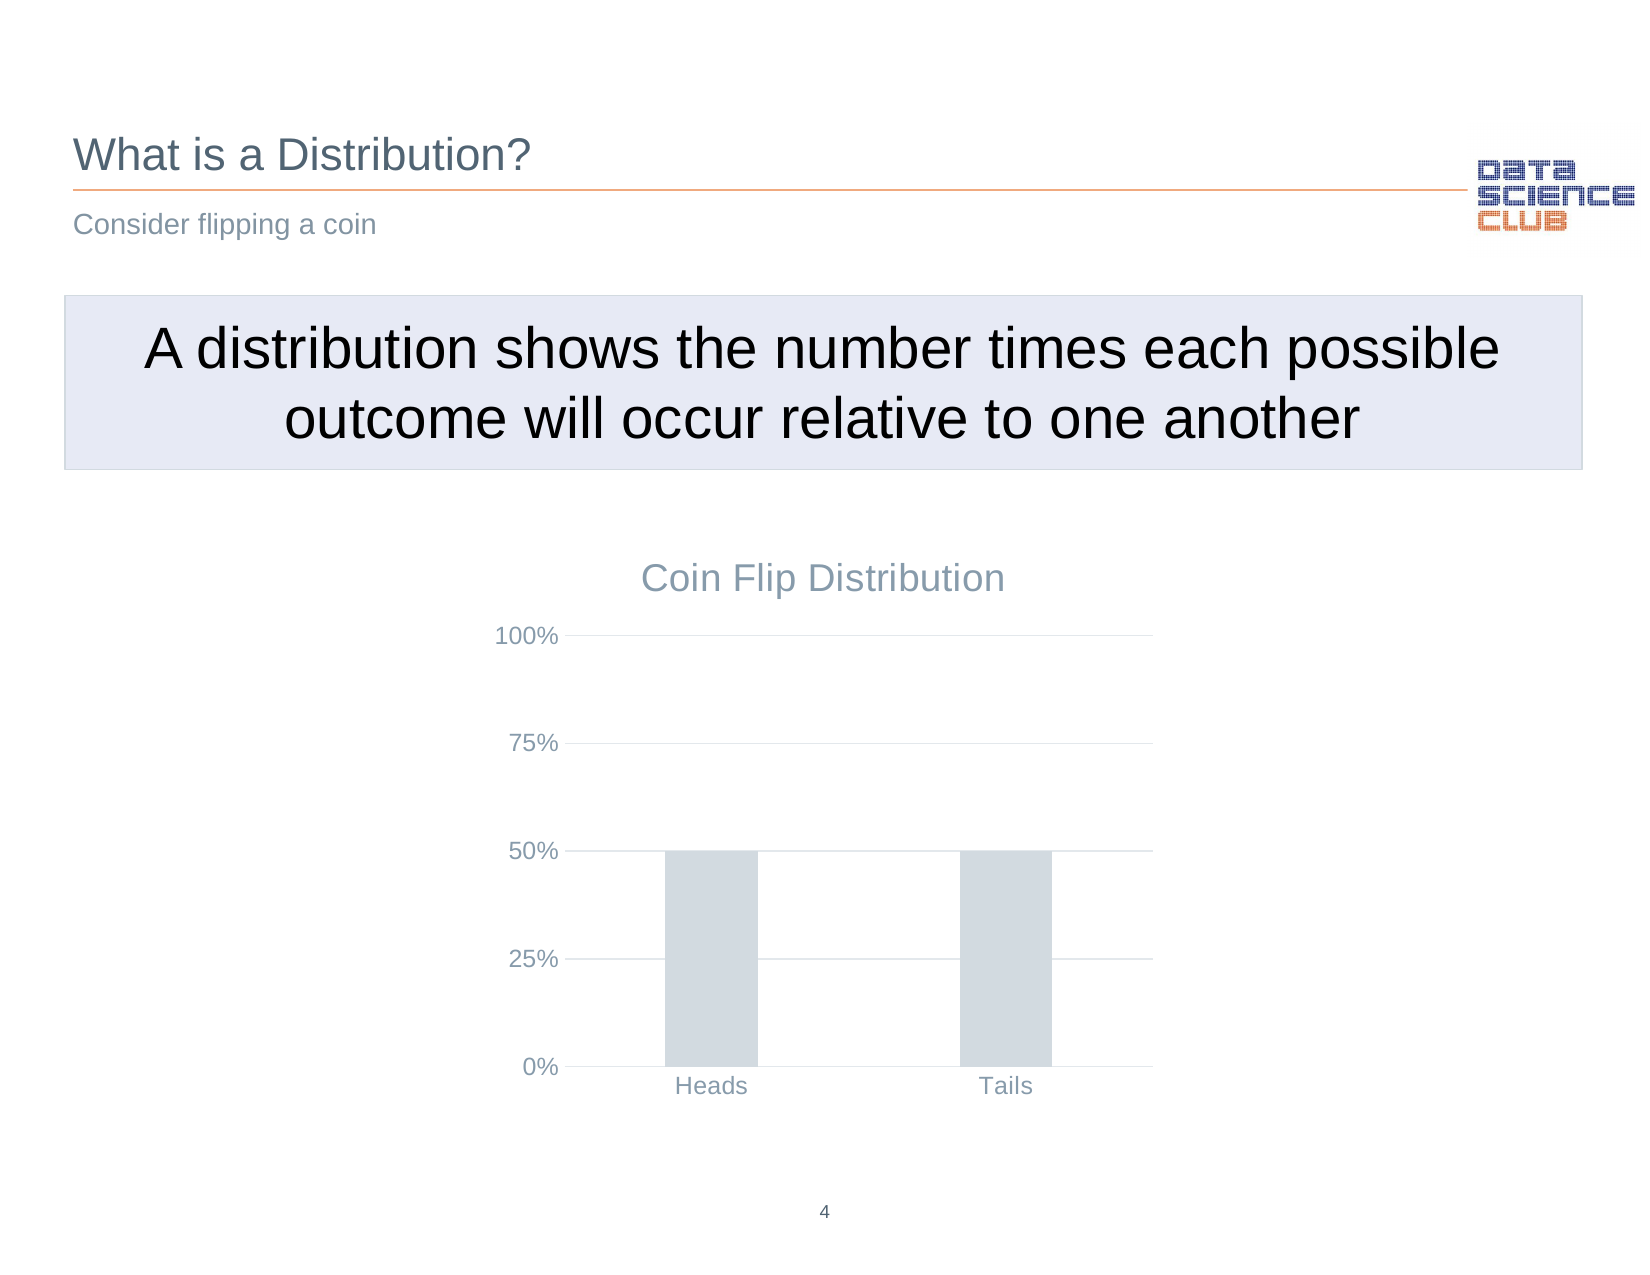

What is a Distribution?
Consider flipping a coin
A distribution shows the number times each possible outcome will occur relative to one another

### Chart: Coin Flip Distribution

| Category | Series 1 |
|---|---|
| Heads | 0.5 |
| Tails | 0.5 |